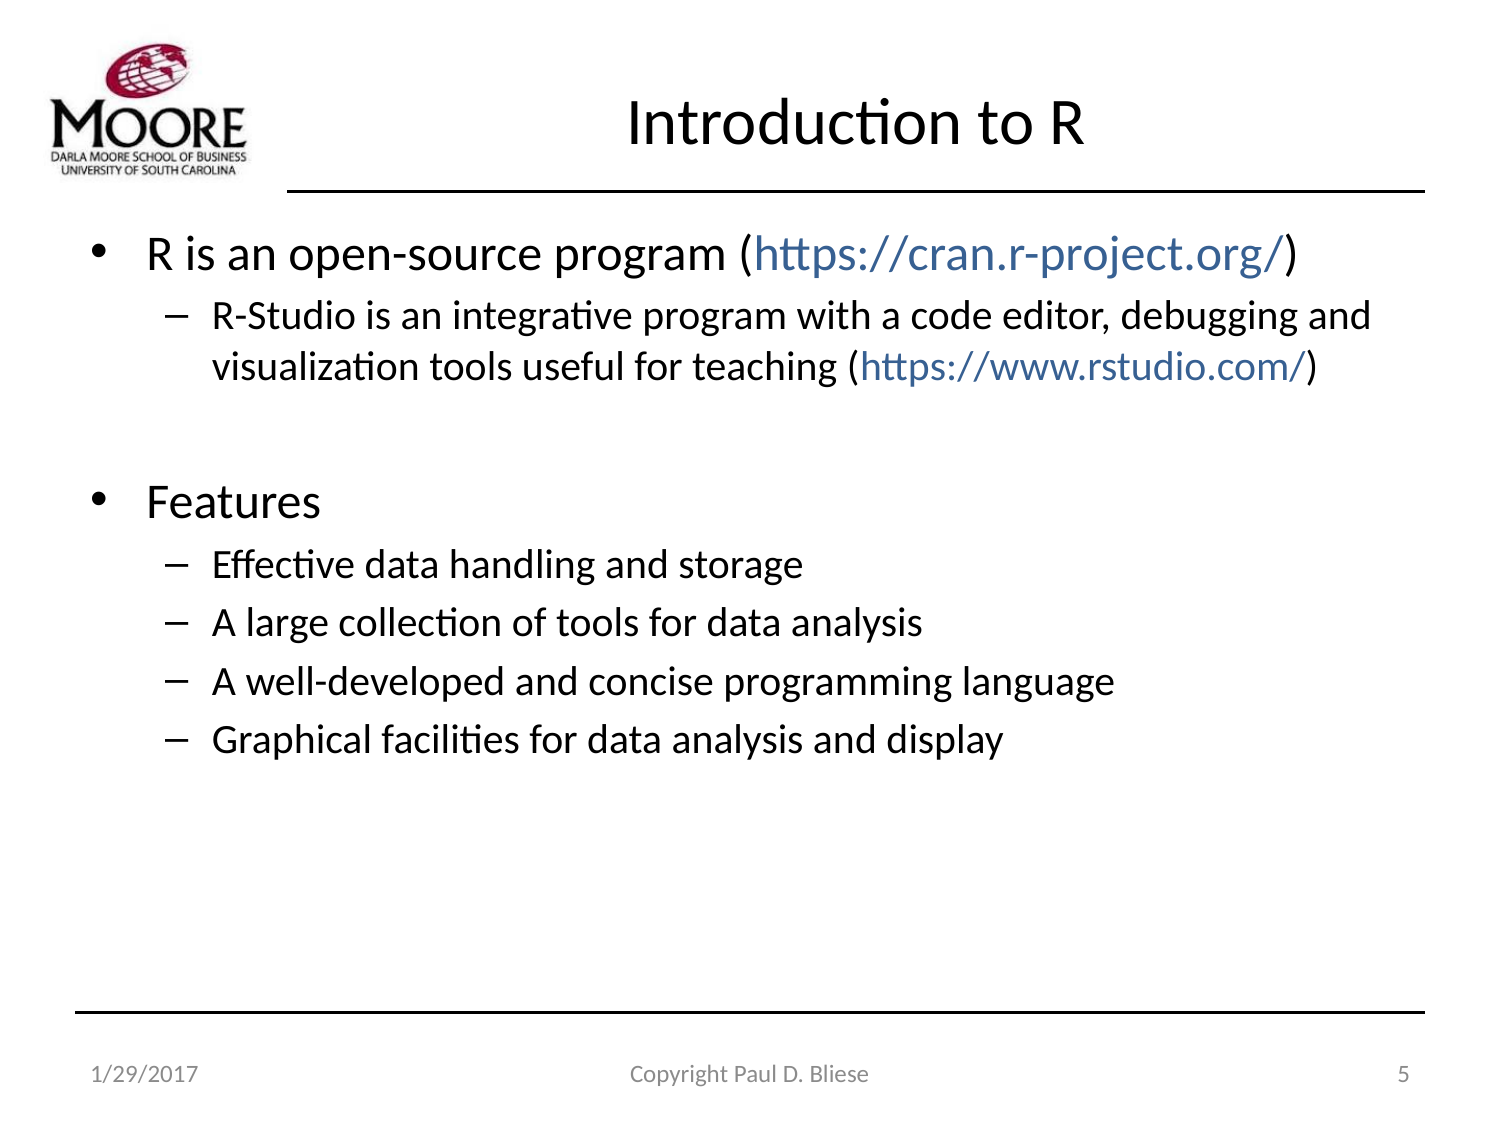

# Introduction to R
R is an open-source program (https://cran.r-project.org/)
R-Studio is an integrative program with a code editor, debugging and visualization tools useful for teaching (https://www.rstudio.com/)

Features
Effective data handling and storage
A large collection of tools for data analysis
A well-developed and concise programming language
Graphical facilities for data analysis and display

1/29/2017
Copyright Paul D. Bliese
5